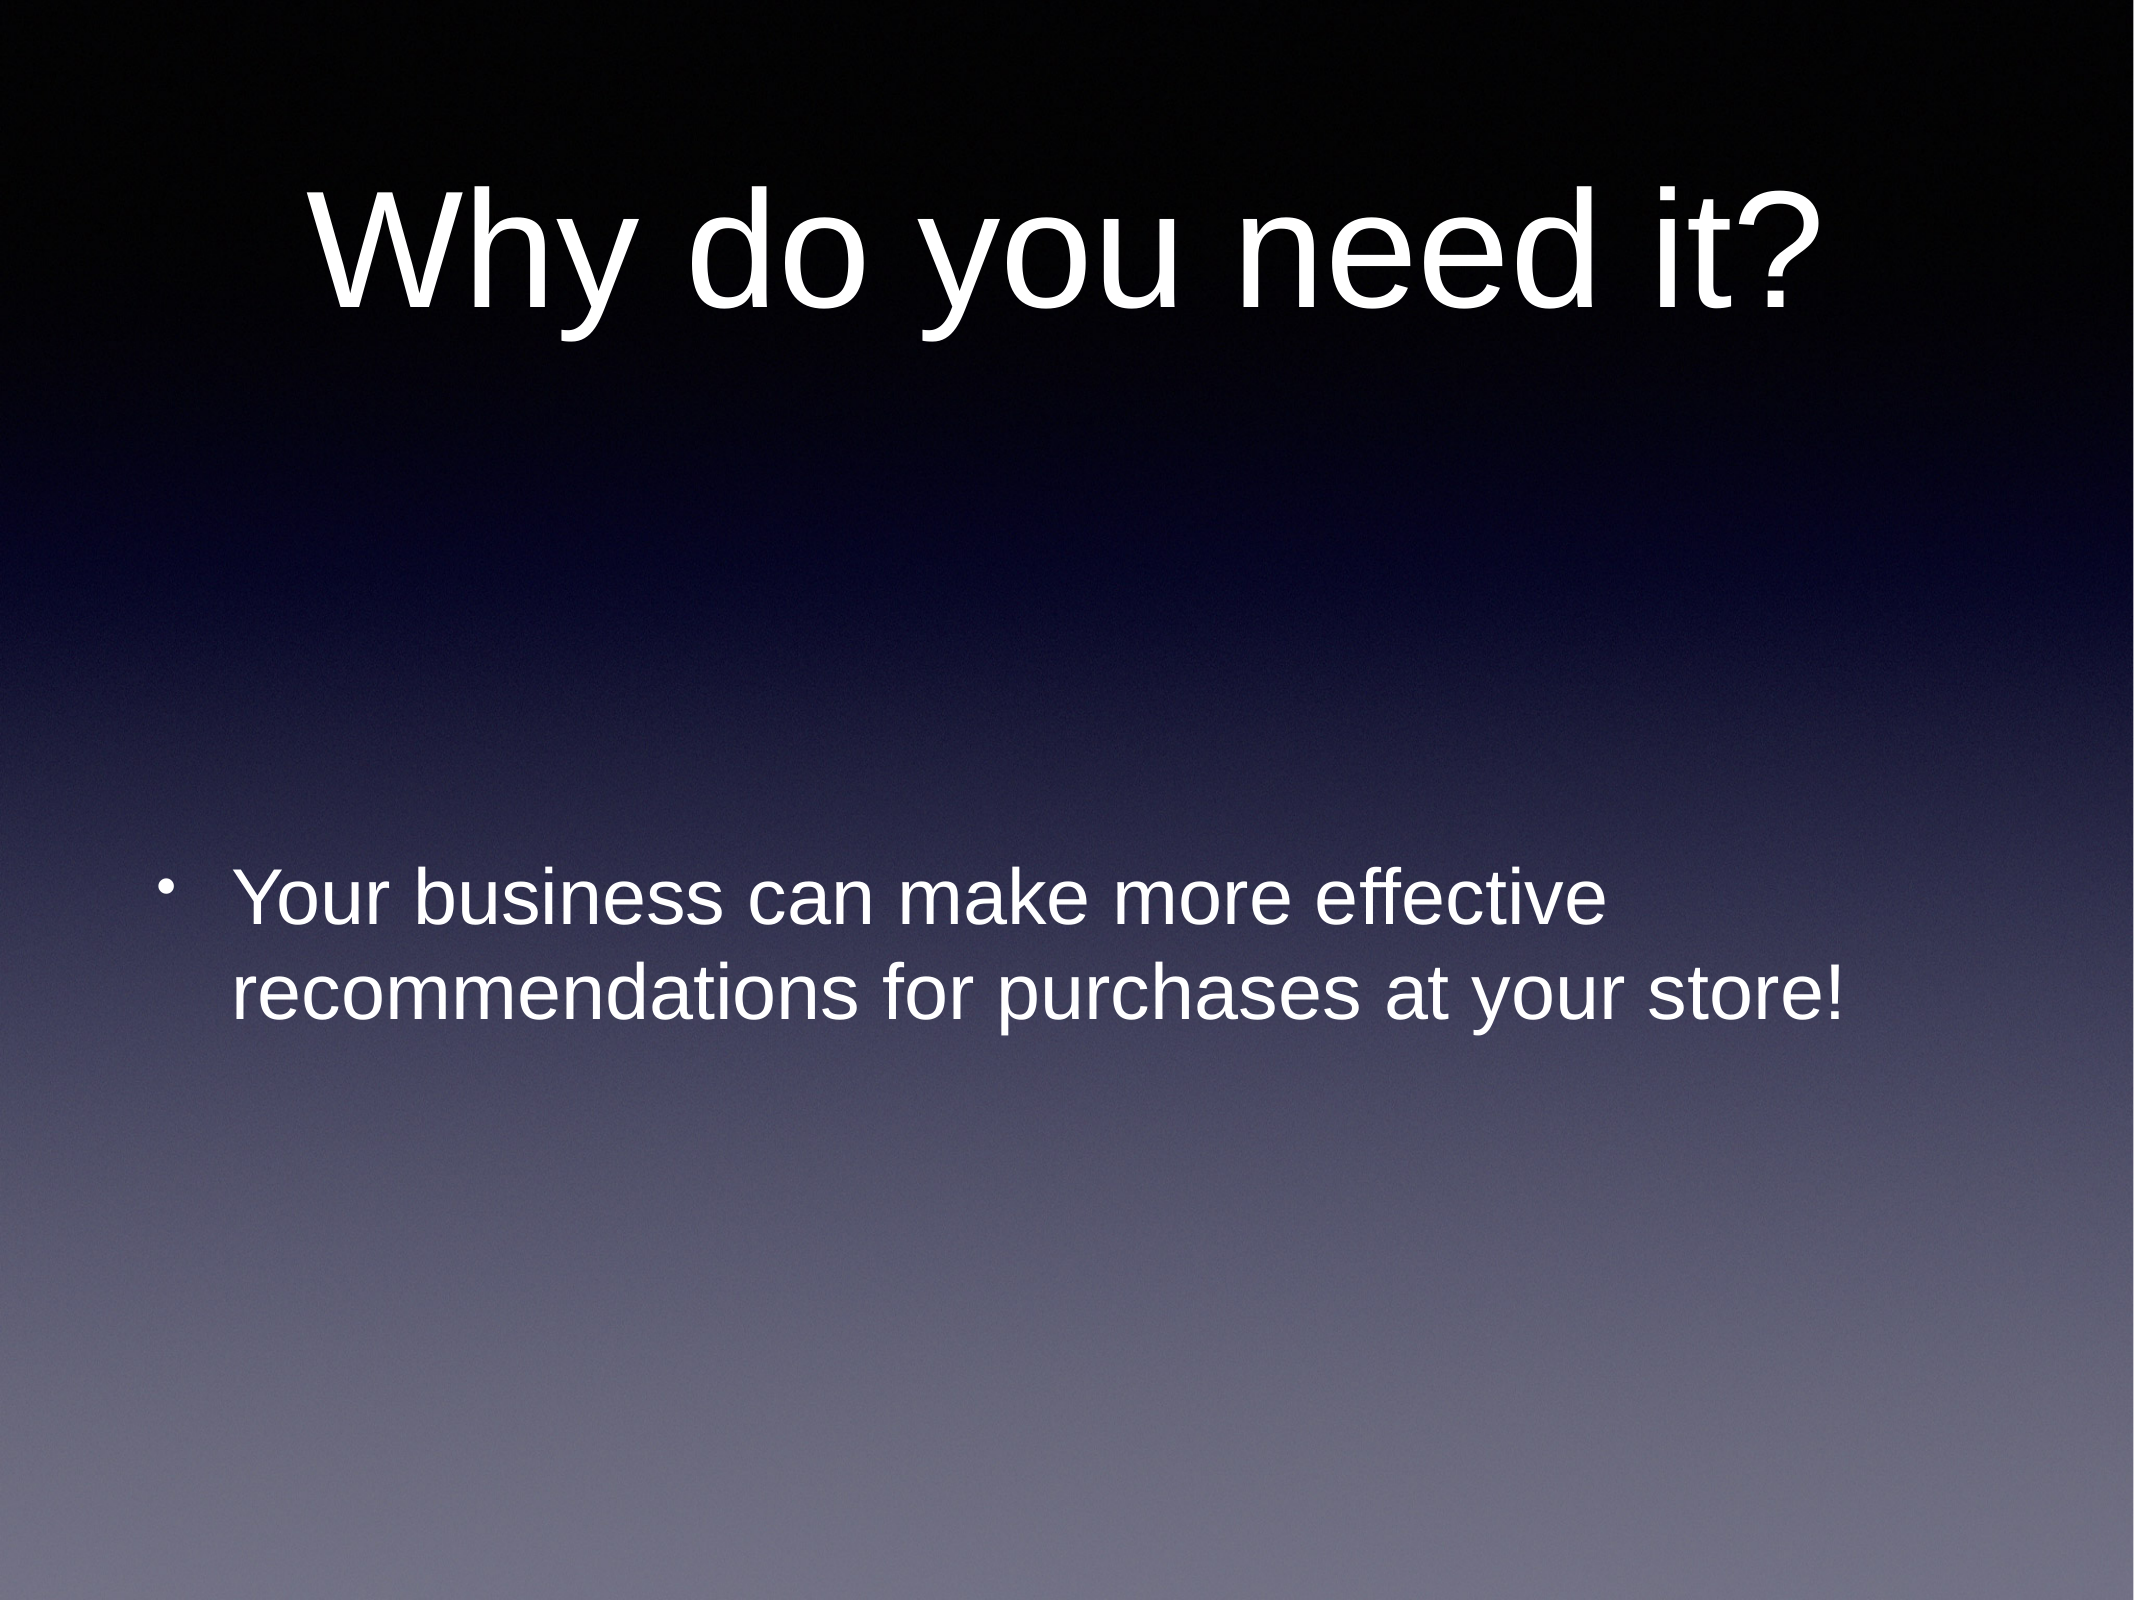

# Why do you need it?
Your business can make more effective recommendations for purchases at your store!